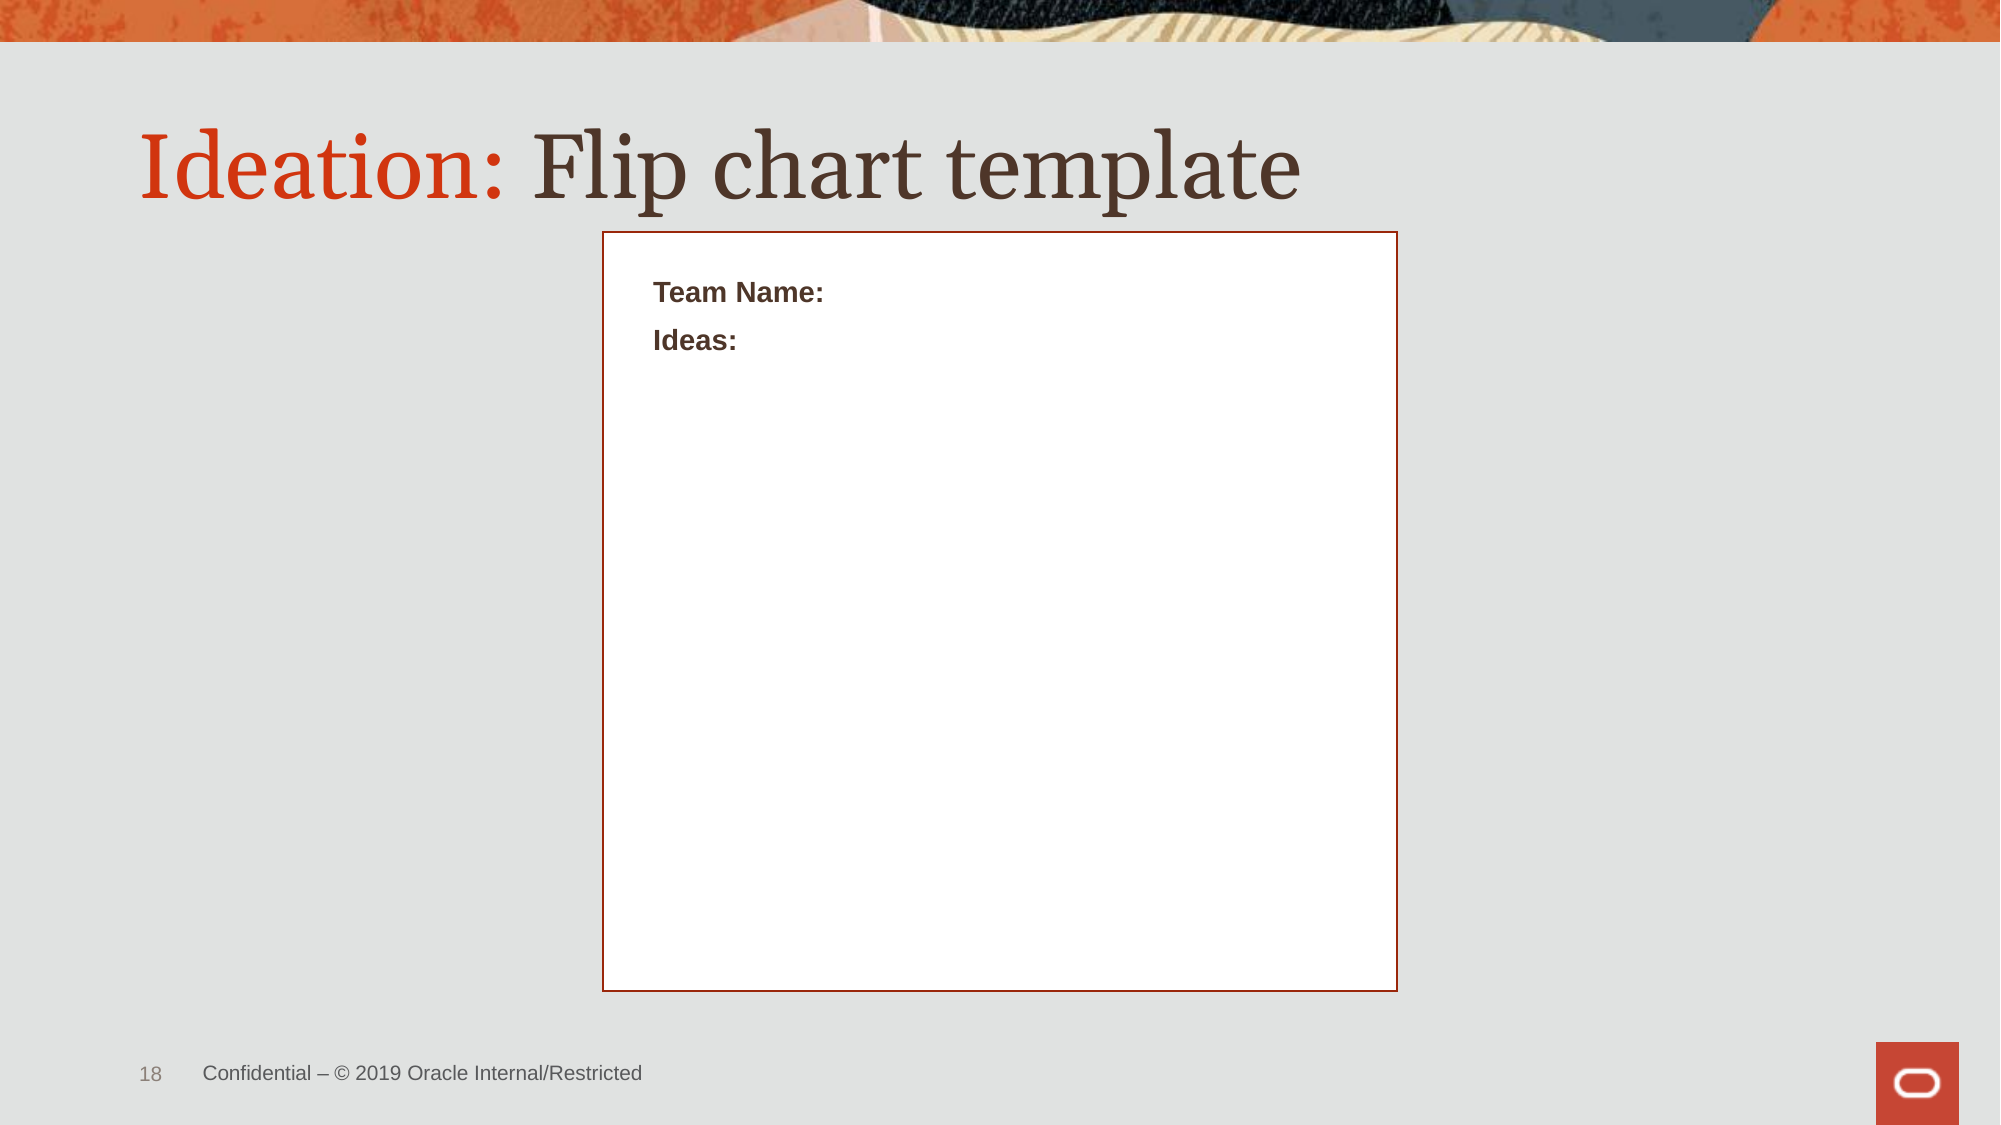

# Ideation: Flip chart template

Team Name:

Ideas:

18
Confidential – © 2019 Oracle Internal/Restricted